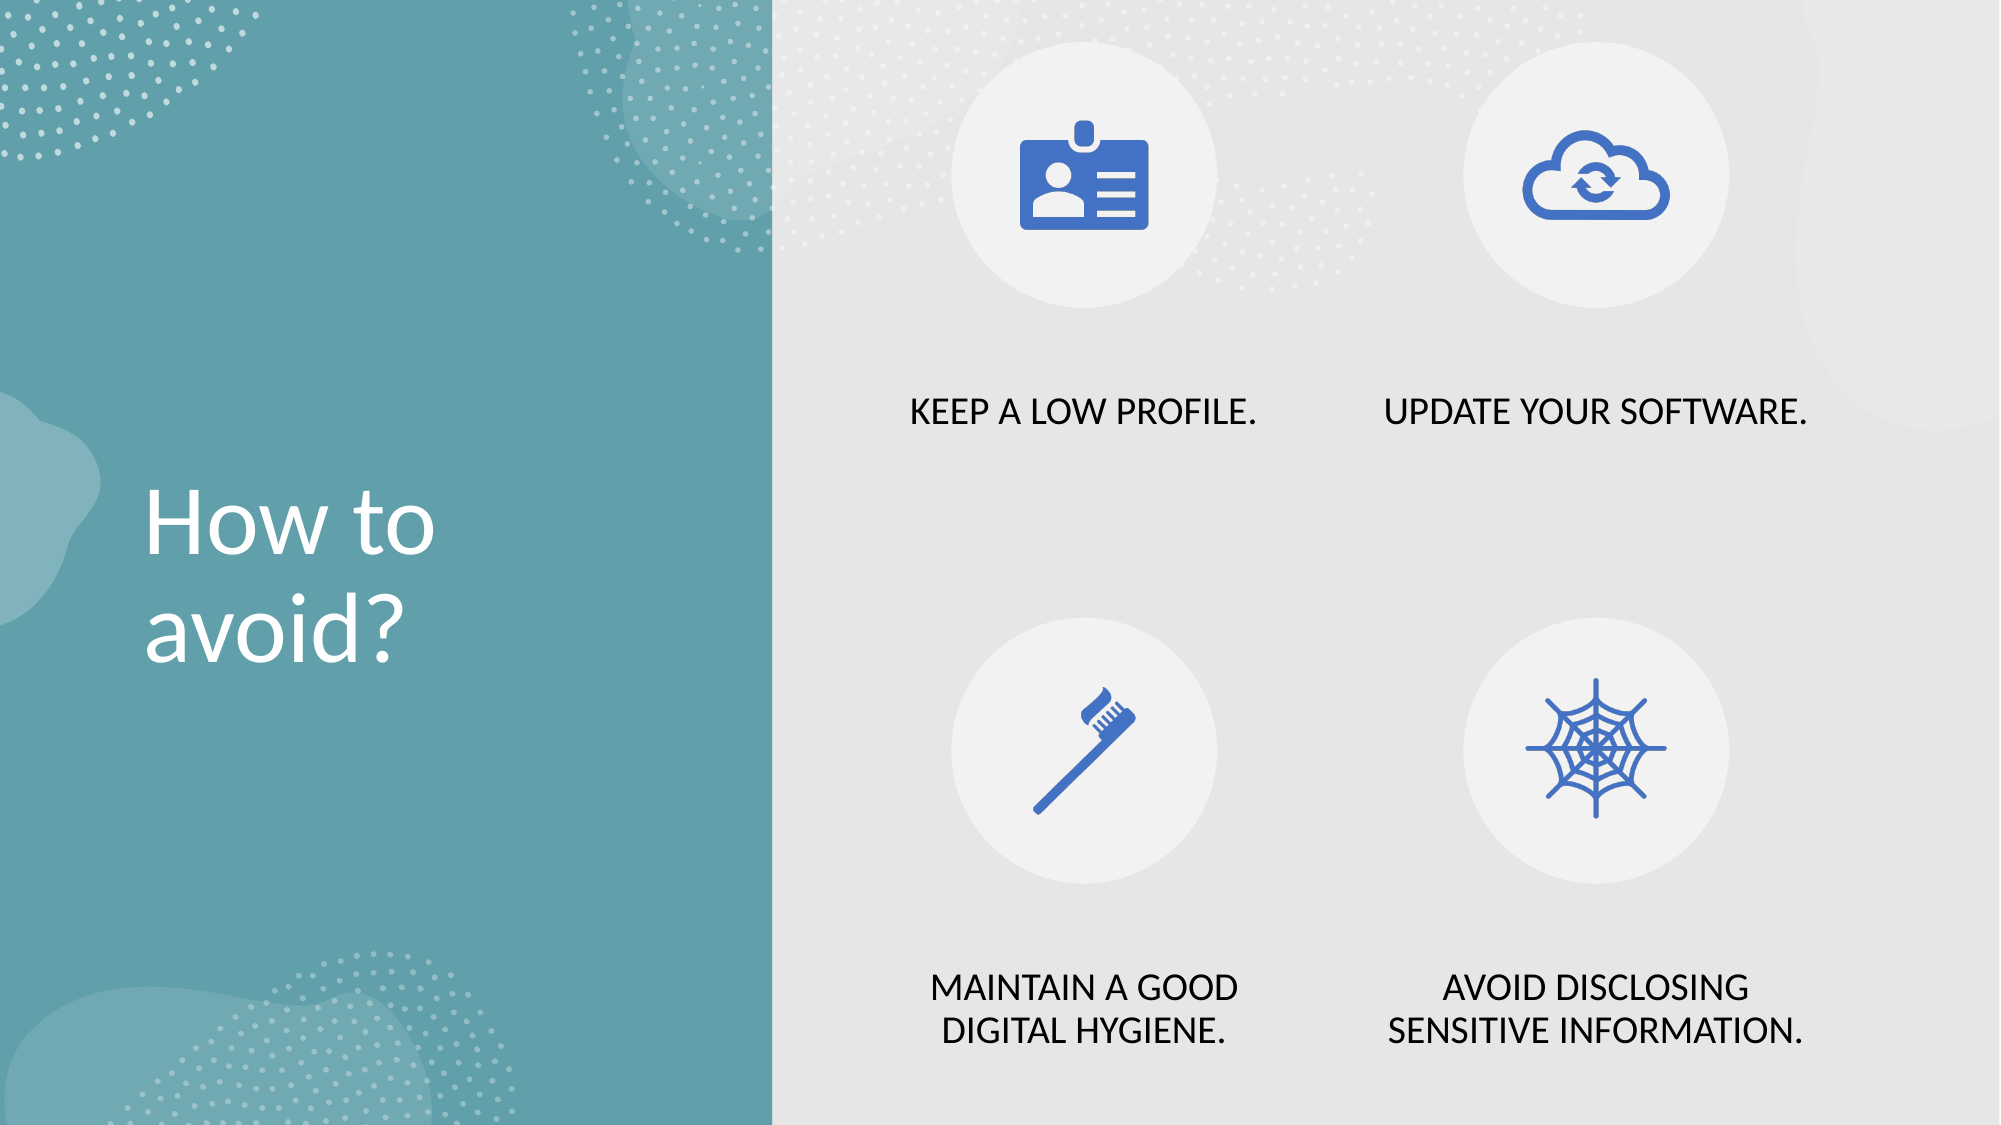

Keep a low profile.
Update your software.
Maintain a good digital hygiene.
Avoid disclosing sensitive information.
# How to avoid?